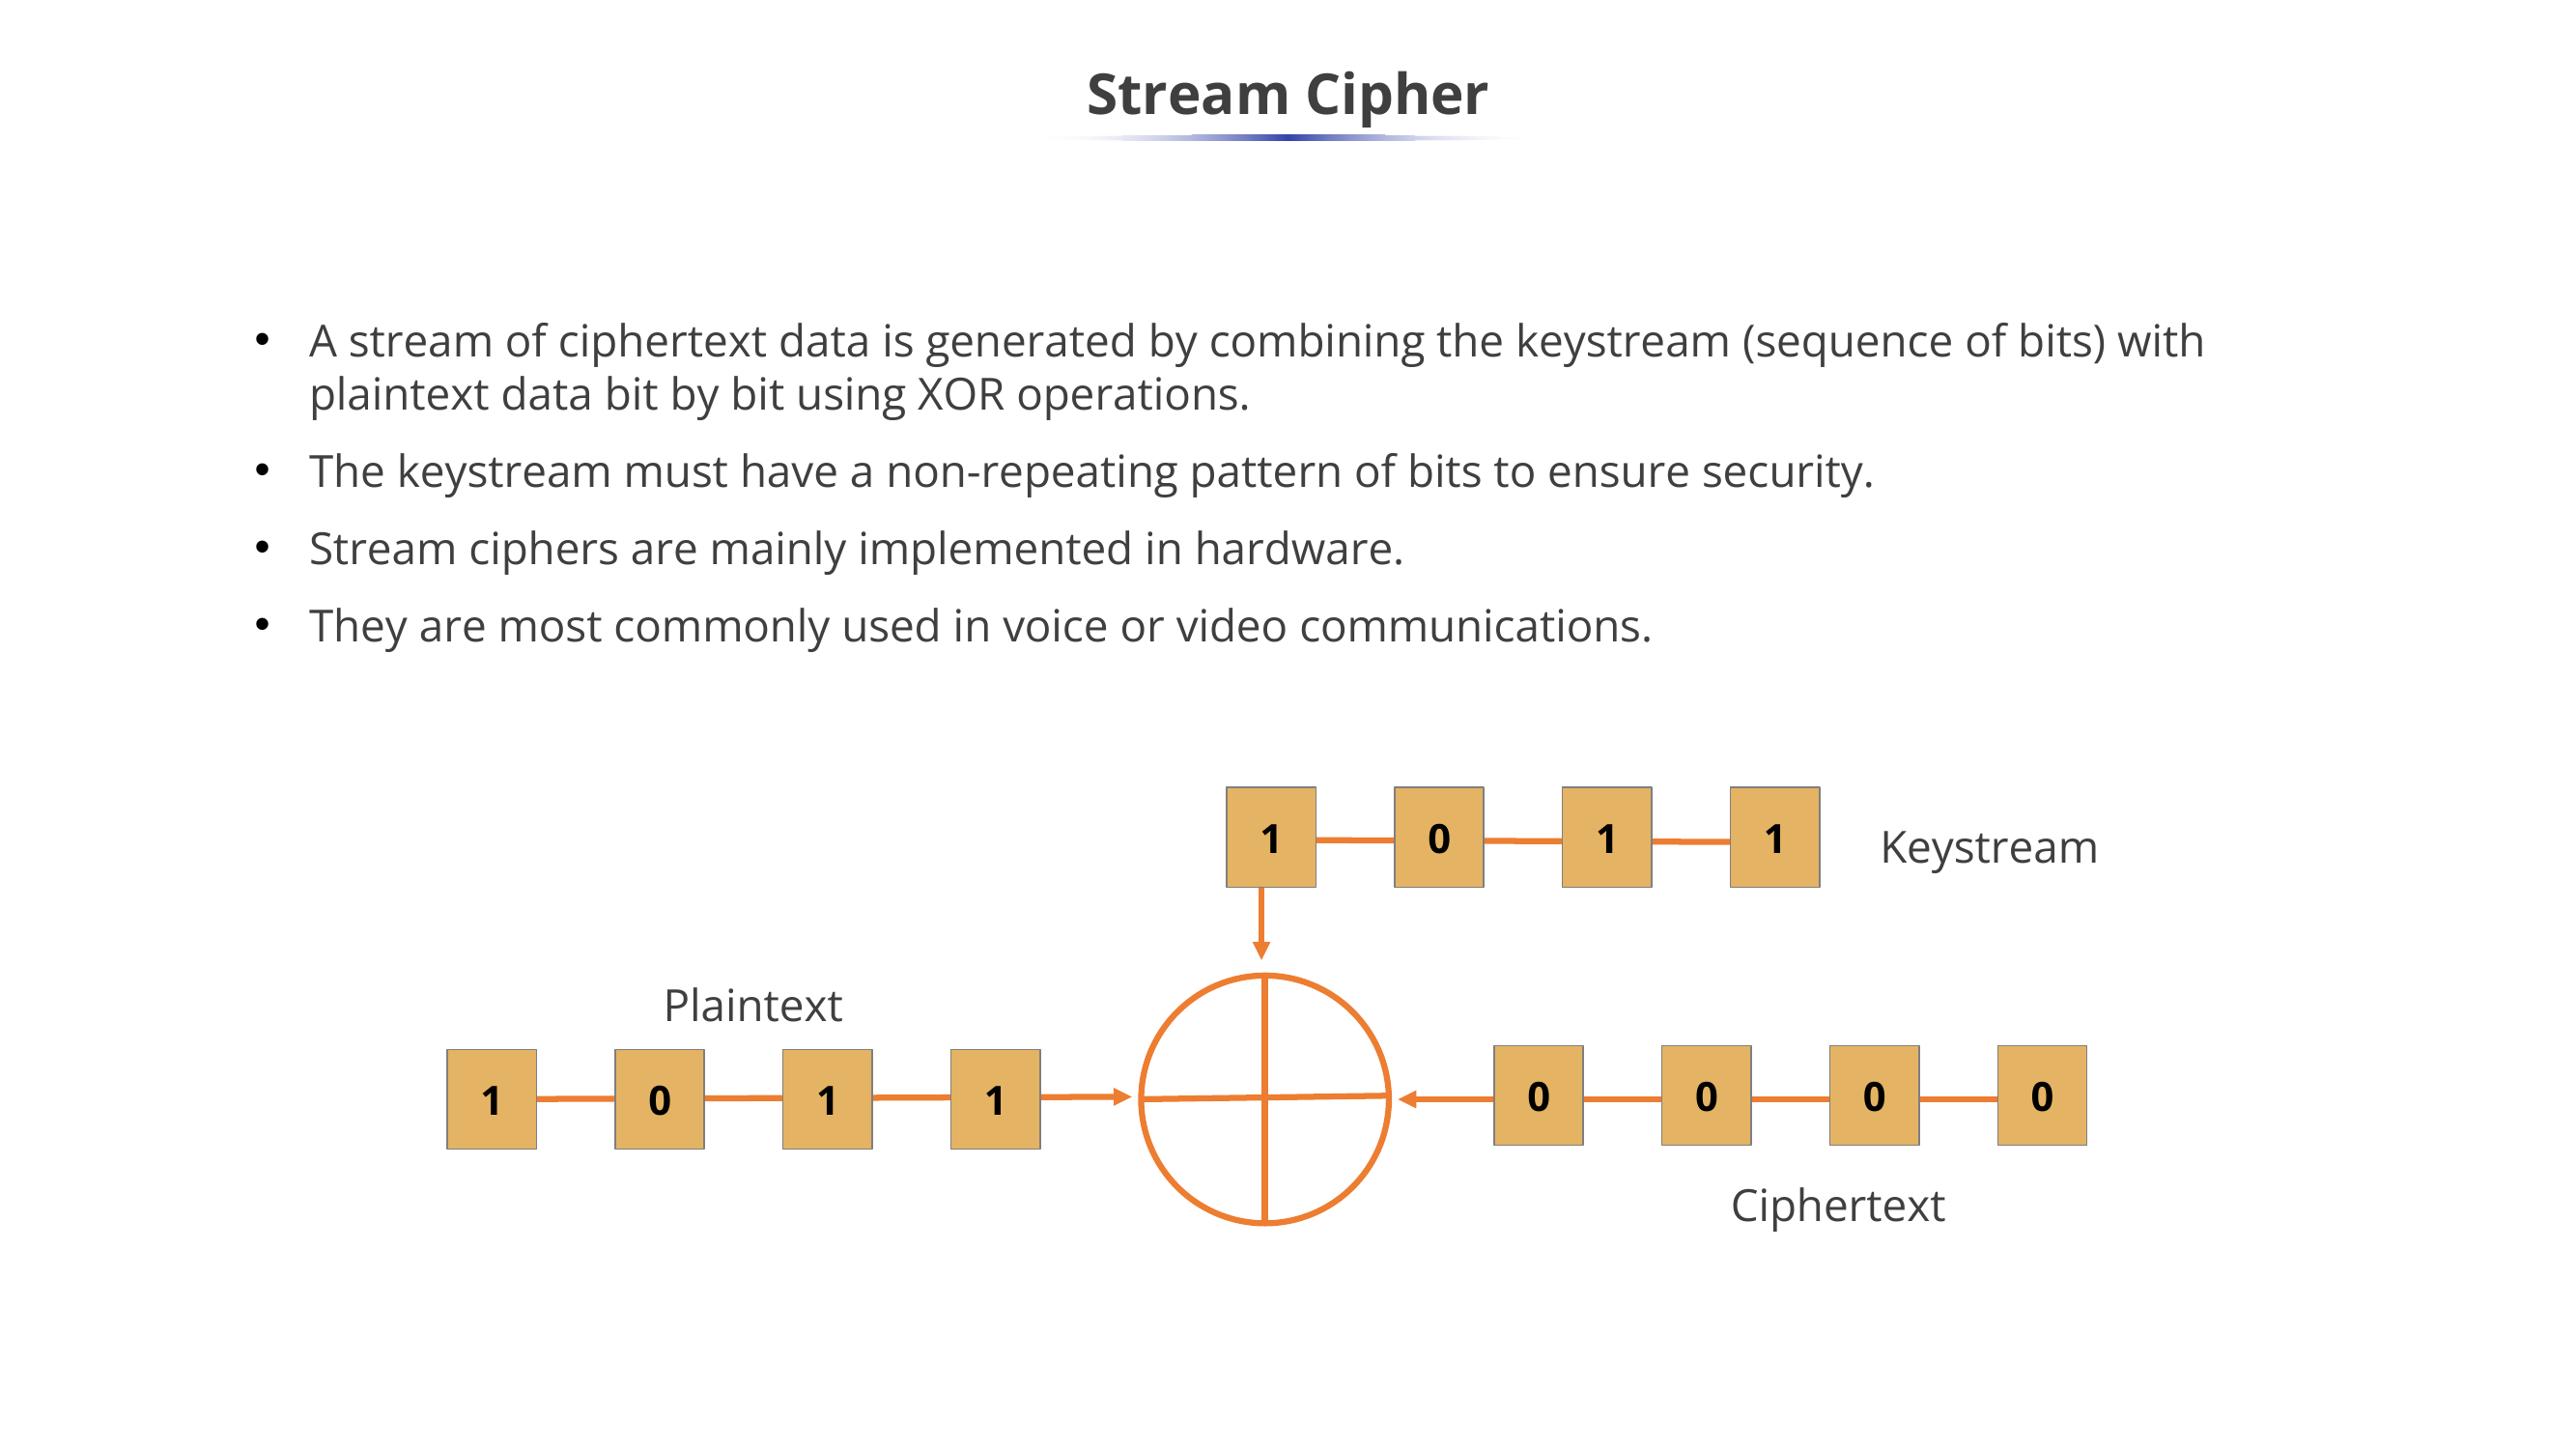

# Stream Cipher

A stream of ciphertext data is generated by combining the keystream (sequence of bits) with plaintext data bit by bit using XOR operations.
The keystream must have a non-repeating pattern of bits to ensure security.
Stream ciphers are mainly implemented in hardware.
They are most commonly used in voice or video communications.
1
0
1
1
Keystream
Plaintext

0
0
0
0
1
0
1
1
Ciphertext